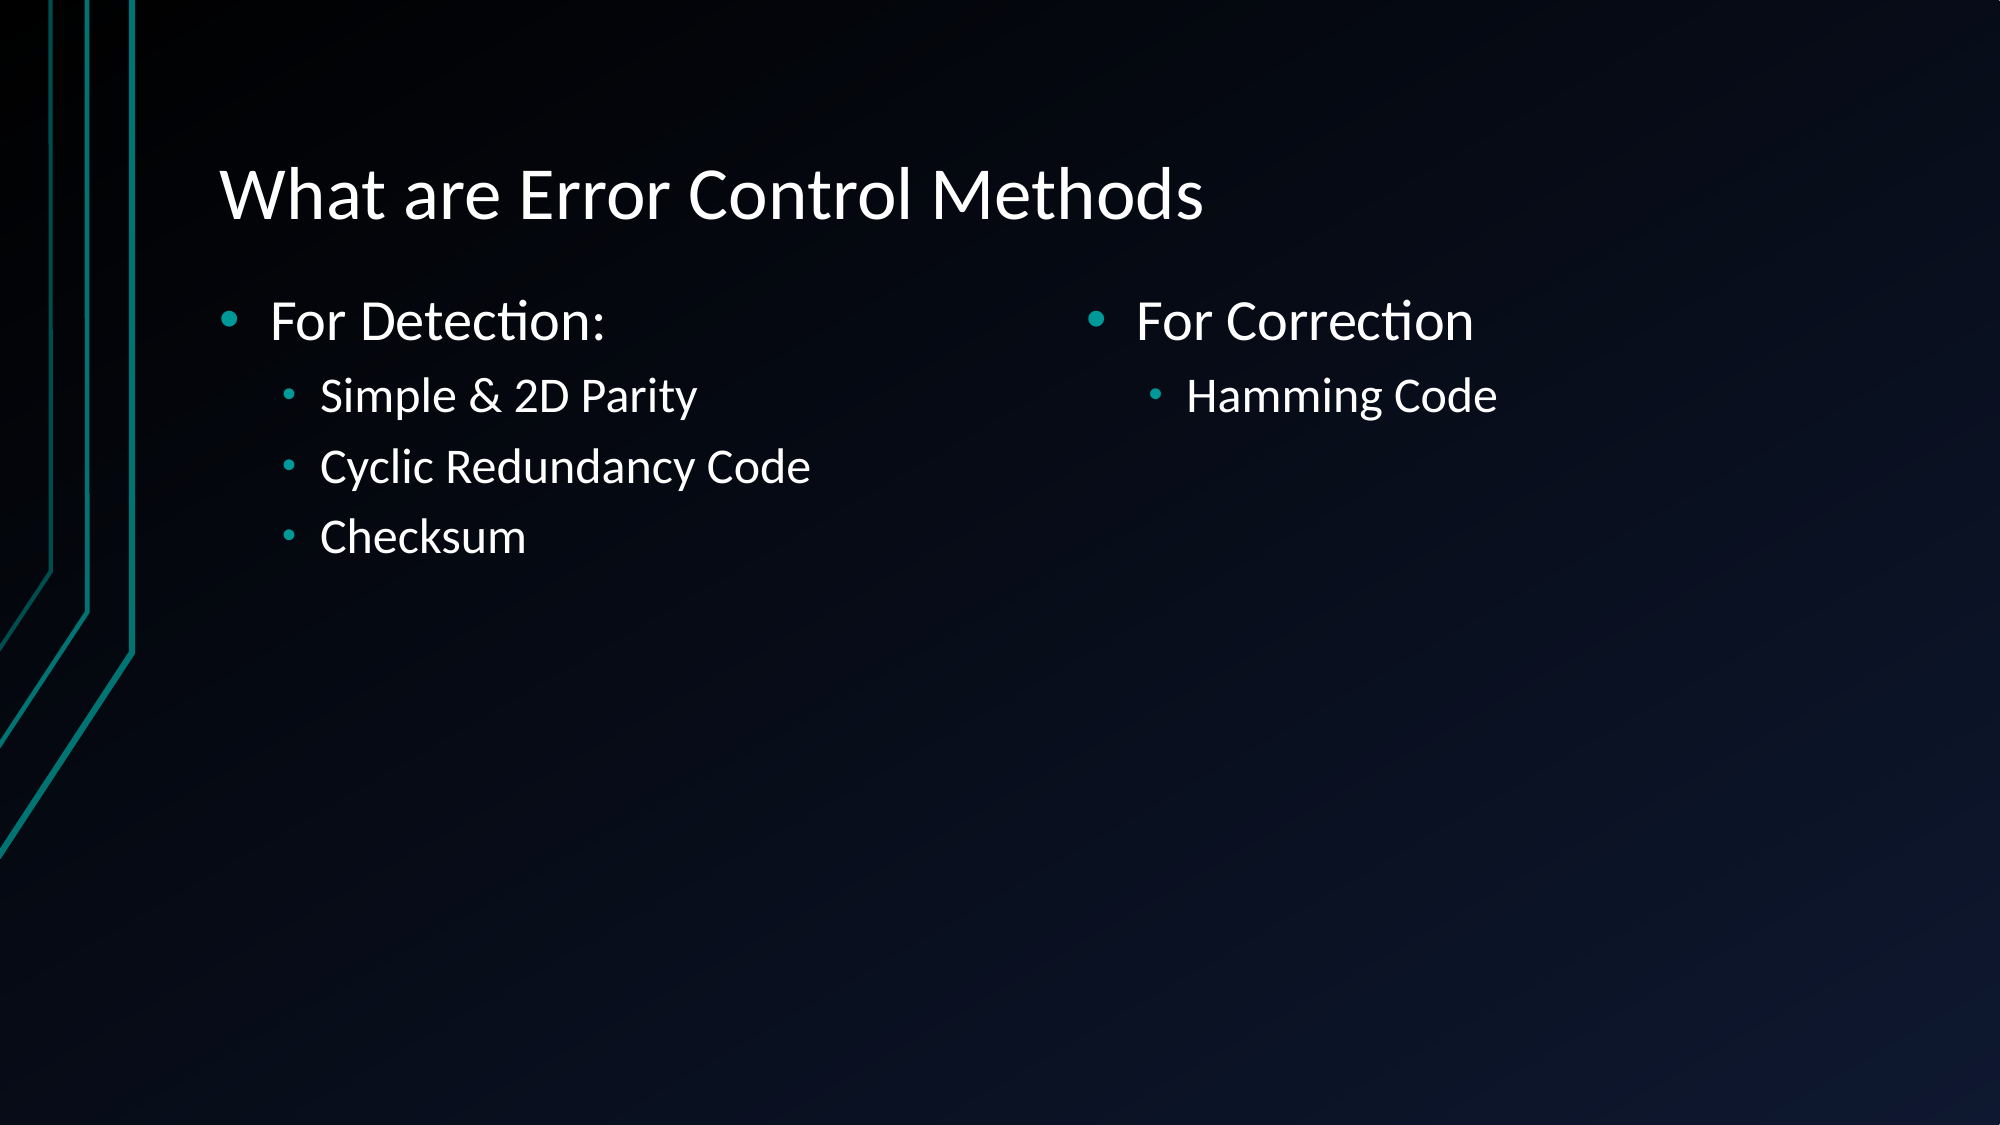

# What are Error Control Methods
For Detection:
Simple & 2D Parity
Cyclic Redundancy Code
Checksum
For Correction
Hamming Code